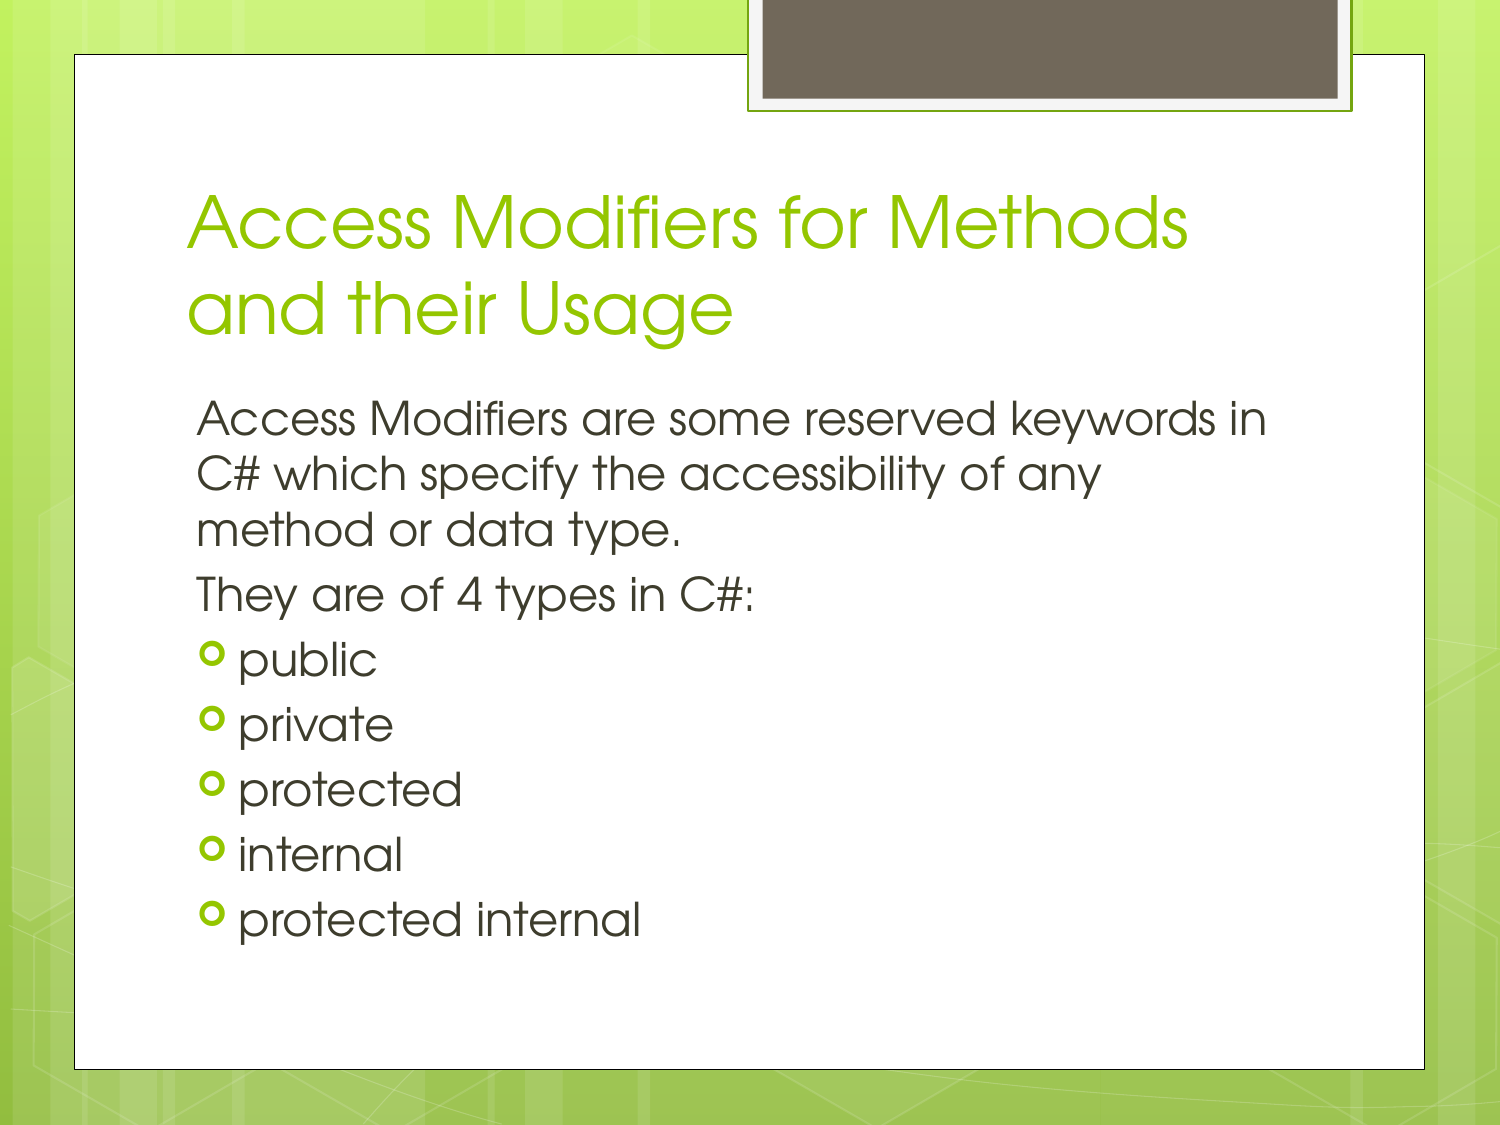

# Access Modifiers for Methods and their Usage
Access Modifiers are some reserved keywords in C# which specify the accessibility of any method or data type.
They are of 4 types in C#:
public
private
protected
internal
protected internal